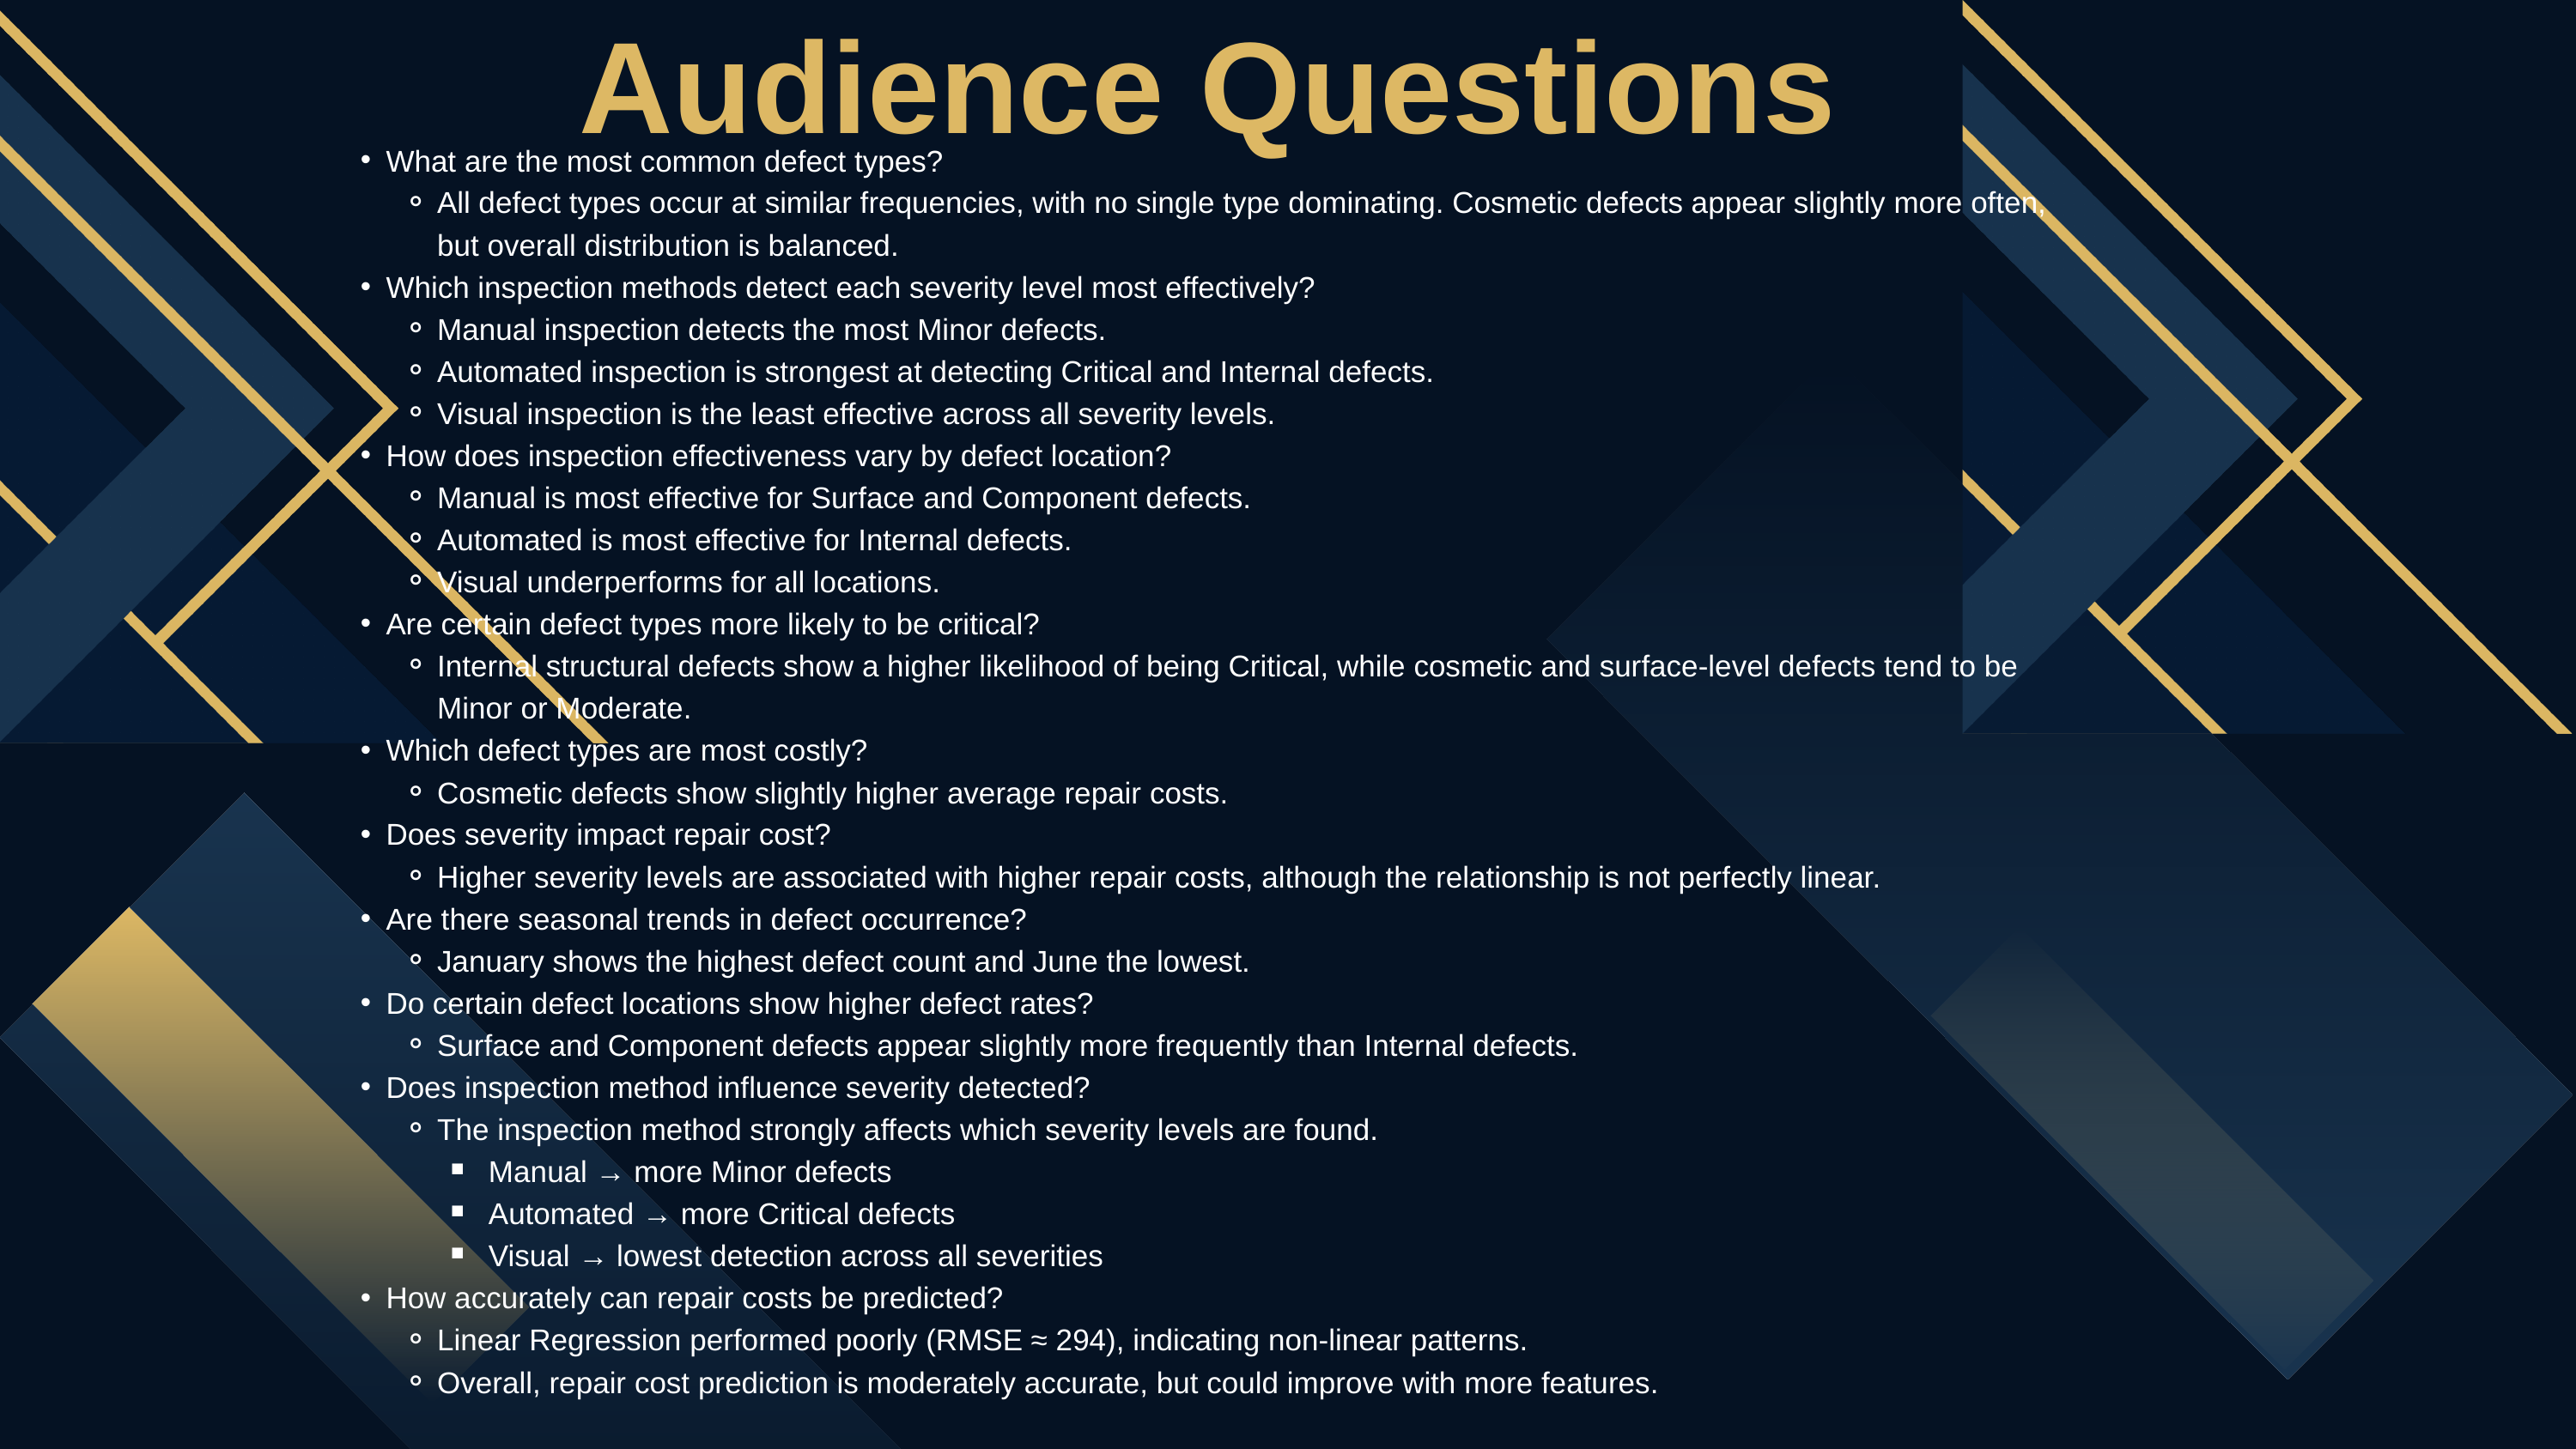

Audience Questions

What are the most common defect types?
All defect types occur at similar frequencies, with no single type dominating. Cosmetic defects appear slightly more often, but overall distribution is balanced.
Which inspection methods detect each severity level most effectively?
Manual inspection detects the most Minor defects.
Automated inspection is strongest at detecting Critical and Internal defects.
Visual inspection is the least effective across all severity levels.
How does inspection effectiveness vary by defect location?
Manual is most effective for Surface and Component defects.
Automated is most effective for Internal defects.
Visual underperforms for all locations.
Are certain defect types more likely to be critical?
Internal structural defects show a higher likelihood of being Critical, while cosmetic and surface‑level defects tend to be Minor or Moderate.
Which defect types are most costly?
Cosmetic defects show slightly higher average repair costs.
Does severity impact repair cost?
Higher severity levels are associated with higher repair costs, although the relationship is not perfectly linear.
Are there seasonal trends in defect occurrence?
January shows the highest defect count and June the lowest.
Do certain defect locations show higher defect rates?
Surface and Component defects appear slightly more frequently than Internal defects.
Does inspection method influence severity detected?
The inspection method strongly affects which severity levels are found.
Manual → more Minor defects
Automated → more Critical defects
Visual → lowest detection across all severities
How accurately can repair costs be predicted?
Linear Regression performed poorly (RMSE ≈ 294), indicating non‑linear patterns.
Overall, repair cost prediction is moderately accurate, but could improve with more features.